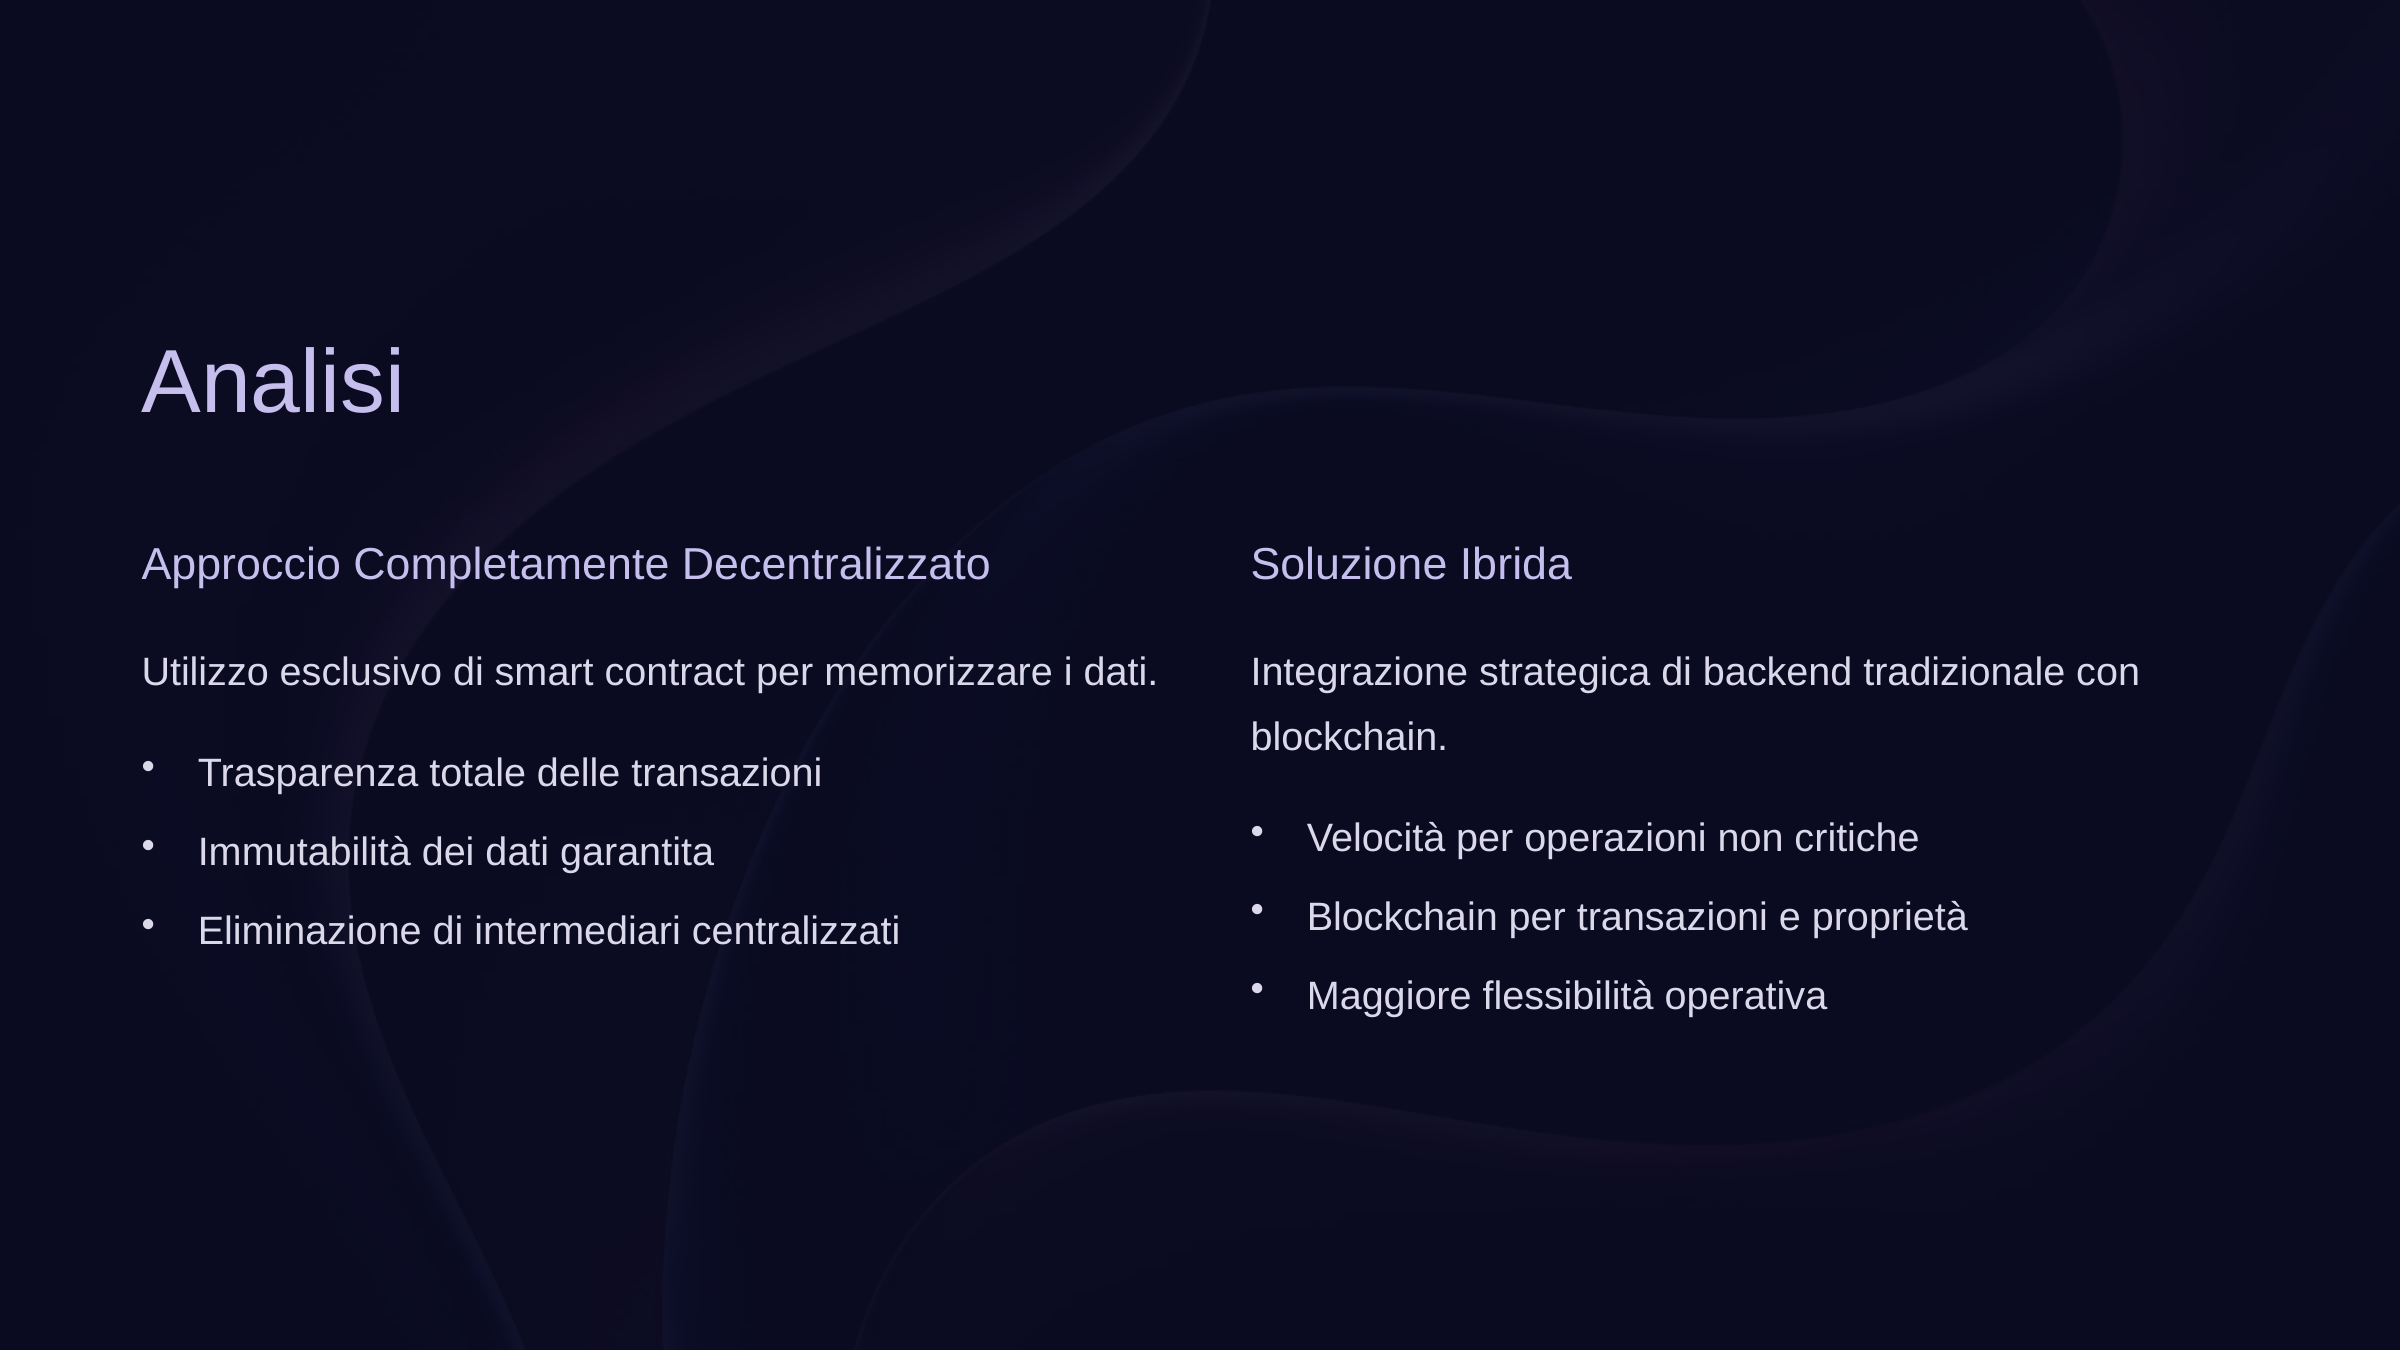

Analisi
Approccio Completamente Decentralizzato
Soluzione Ibrida
Utilizzo esclusivo di smart contract per memorizzare i dati.
Integrazione strategica di backend tradizionale con blockchain.
Trasparenza totale delle transazioni
Velocità per operazioni non critiche
Immutabilità dei dati garantita
Blockchain per transazioni e proprietà
Eliminazione di intermediari centralizzati
Maggiore flessibilità operativa